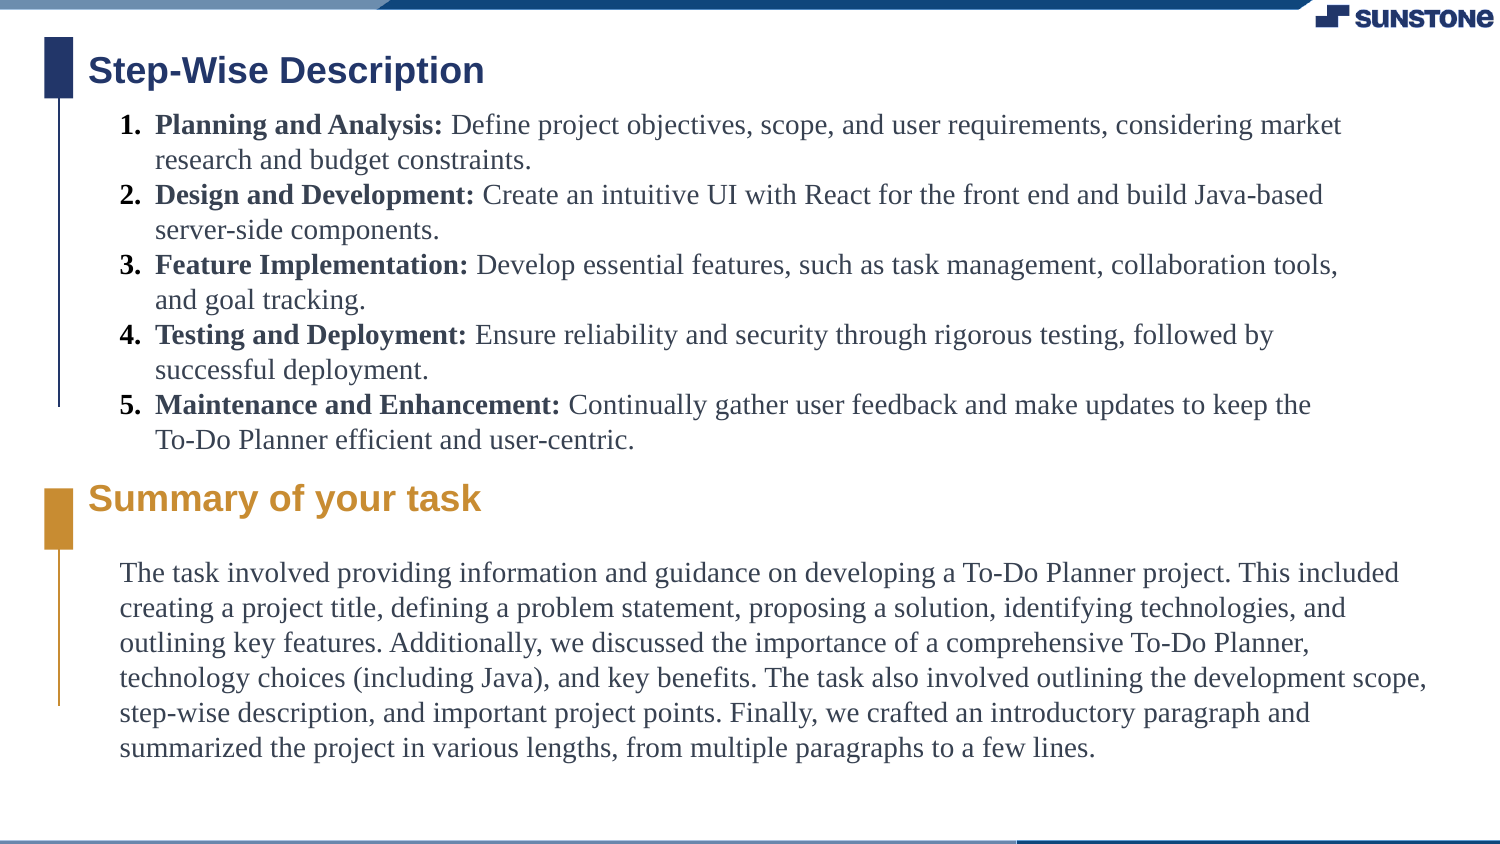

Step-Wise Description
Planning and Analysis: Define project objectives, scope, and user requirements, considering market research and budget constraints.
Design and Development: Create an intuitive UI with React for the front end and build Java-based server-side components.
Feature Implementation: Develop essential features, such as task management, collaboration tools, and goal tracking.
Testing and Deployment: Ensure reliability and security through rigorous testing, followed by successful deployment.
Maintenance and Enhancement: Continually gather user feedback and make updates to keep the To-Do Planner efficient and user-centric.
Summary of your task
The task involved providing information and guidance on developing a To-Do Planner project. This included creating a project title, defining a problem statement, proposing a solution, identifying technologies, and outlining key features. Additionally, we discussed the importance of a comprehensive To-Do Planner, technology choices (including Java), and key benefits. The task also involved outlining the development scope, step-wise description, and important project points. Finally, we crafted an introductory paragraph and summarized the project in various lengths, from multiple paragraphs to a few lines.